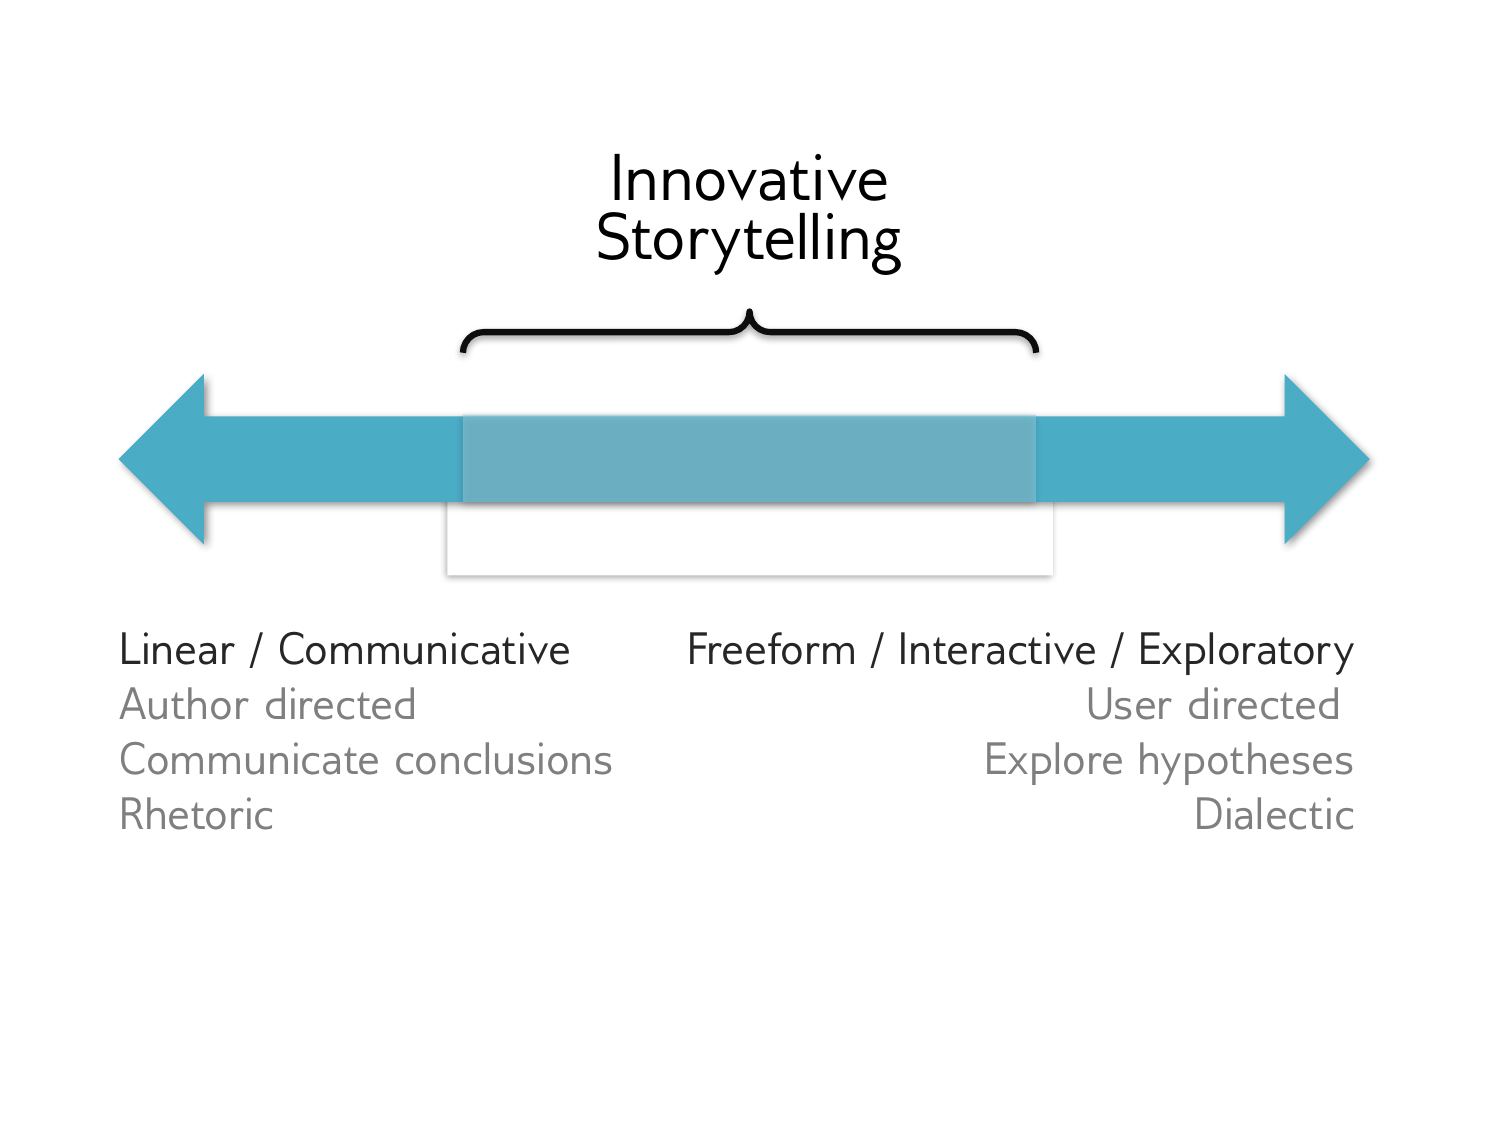

Innovative
Storytelling

Linear / Communicative
Author directed
Communicate conclusions
Rhetoric

Freeform / Interactive / Exploratory
User directed
Explore hypotheses
Dialectic